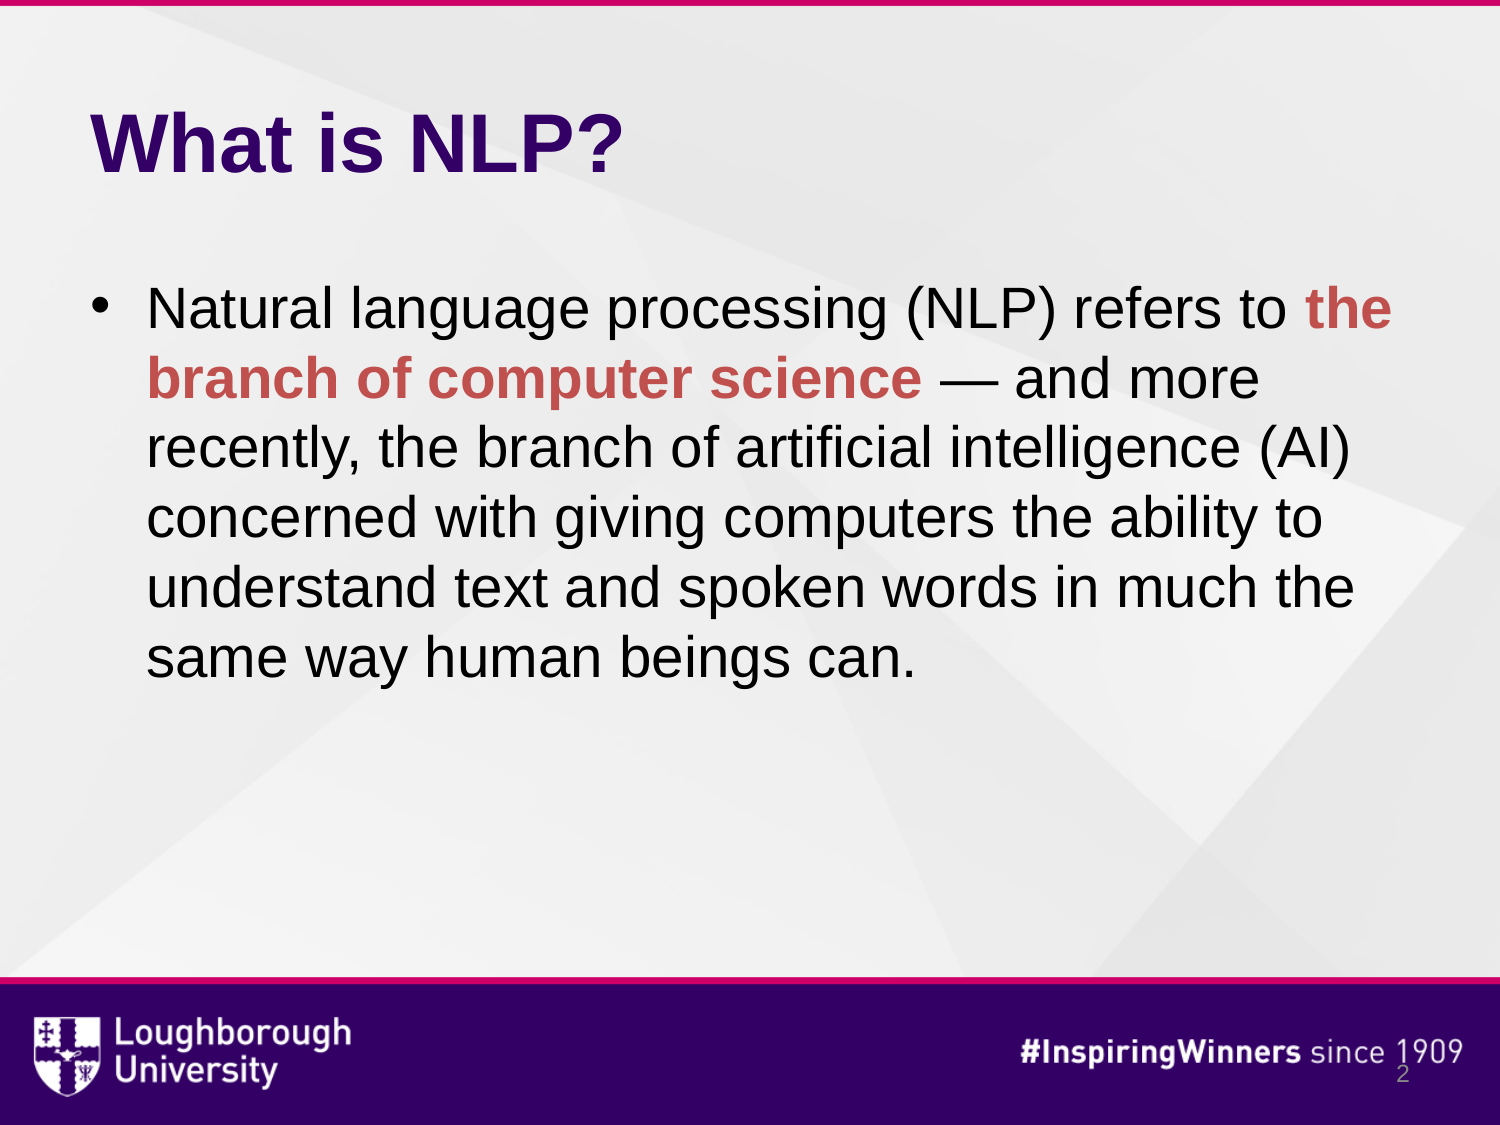

# What is NLP?
Natural language processing (NLP) refers to the branch of computer science — and more recently, the branch of artificial intelligence (AI) concerned with giving computers the ability to understand text and spoken words in much the same way human beings can.
2